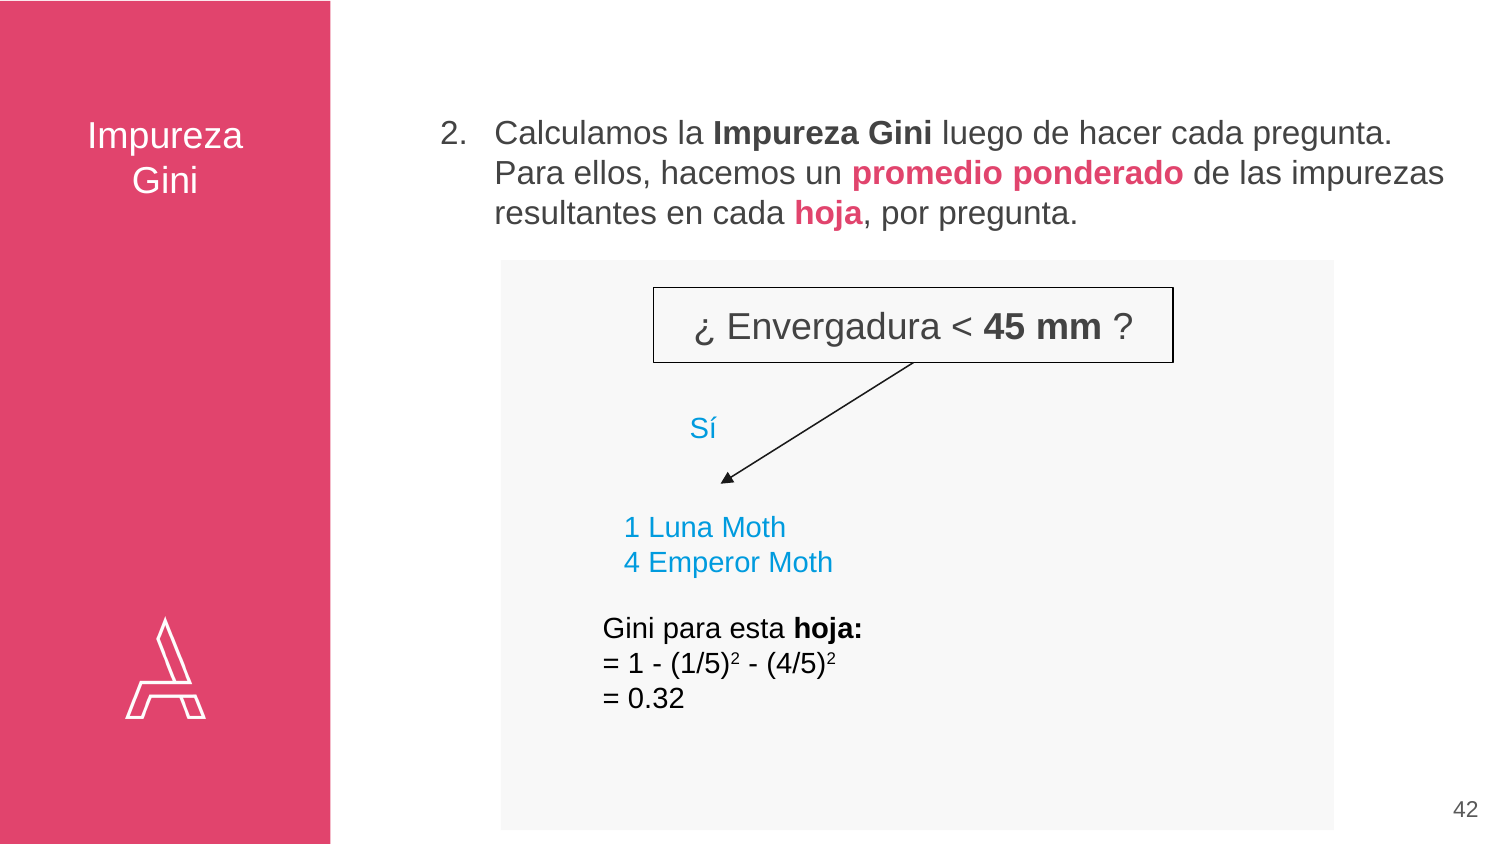

# Impureza Gini
Calculamos la Impureza Gini luego de hacer cada pregunta. Para ellos, hacemos un promedio ponderado de las impurezas resultantes en cada hoja, por pregunta.

¿ Envergadura < 45 mm ?
Sí
1 Luna Moth
4 Emperor Moth
Gini para esta hoja:
= 1 - (1/5)2 - (4/5)2
= 0.32
42